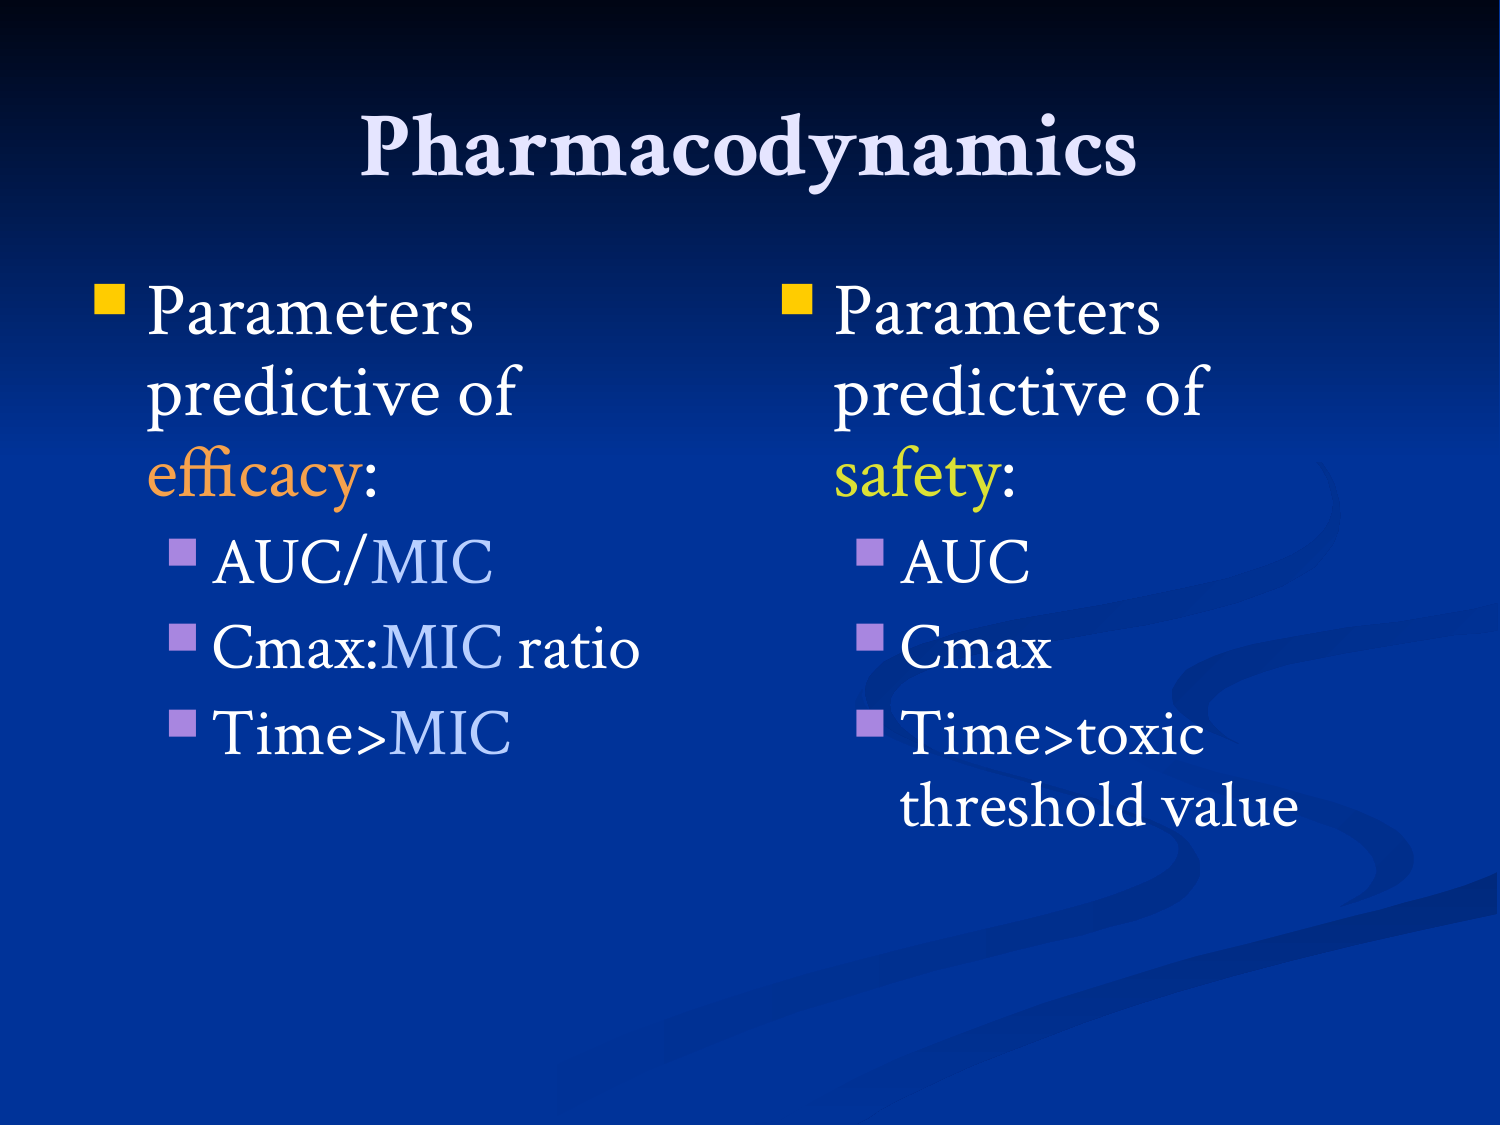

# Pharmacodynamics
Parameters predictive of efficacy:
AUC/MIC
Cmax:MIC ratio
Time>MIC
Parameters predictive of  safety:
AUC
Cmax
Time>toxic threshold value